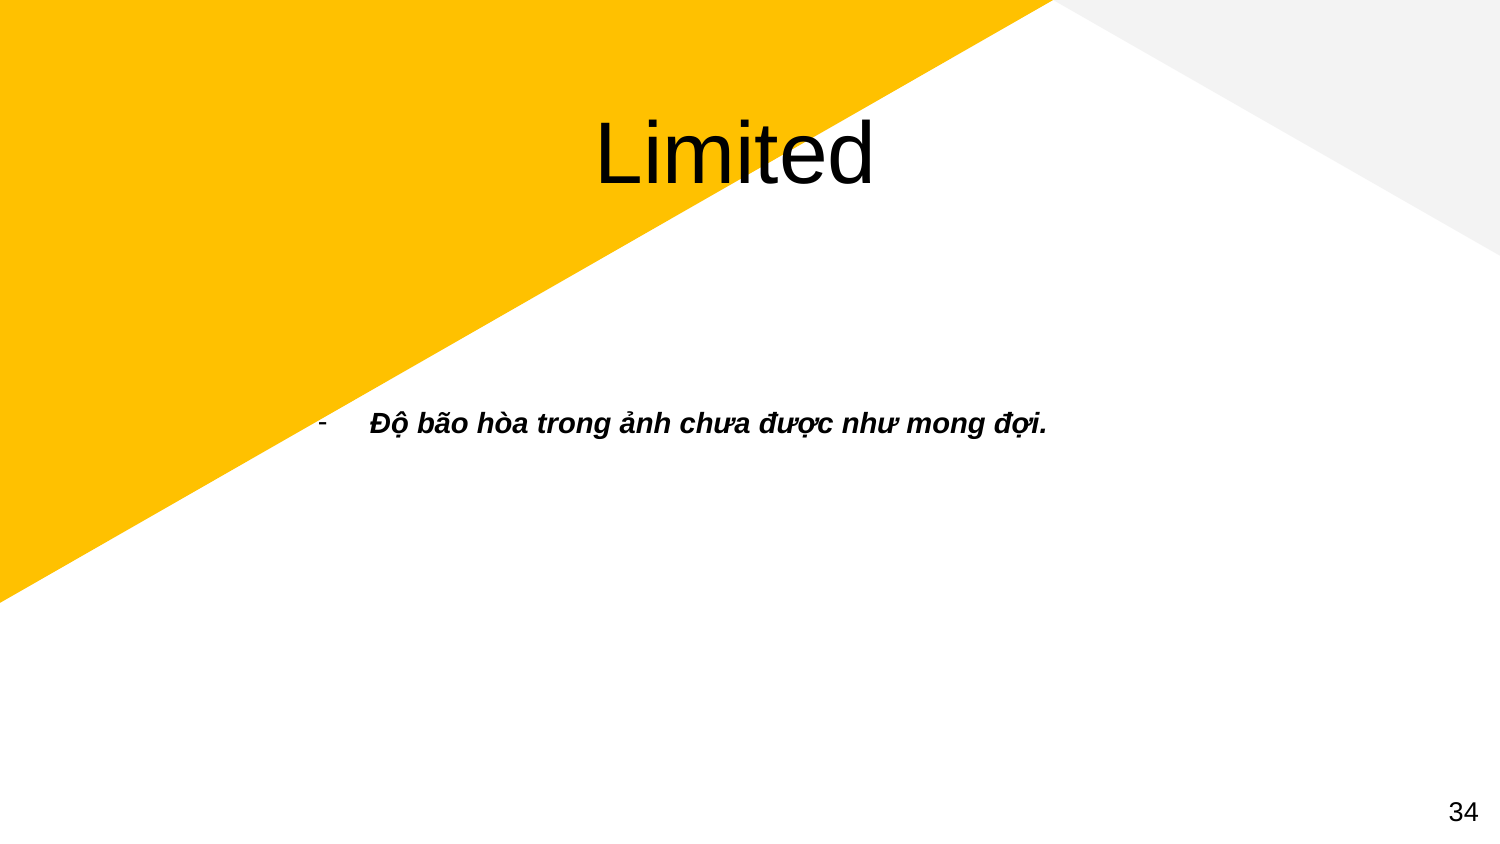

# Limited

Độ bão hòa trong ảnh chưa được như mong đợi.
34